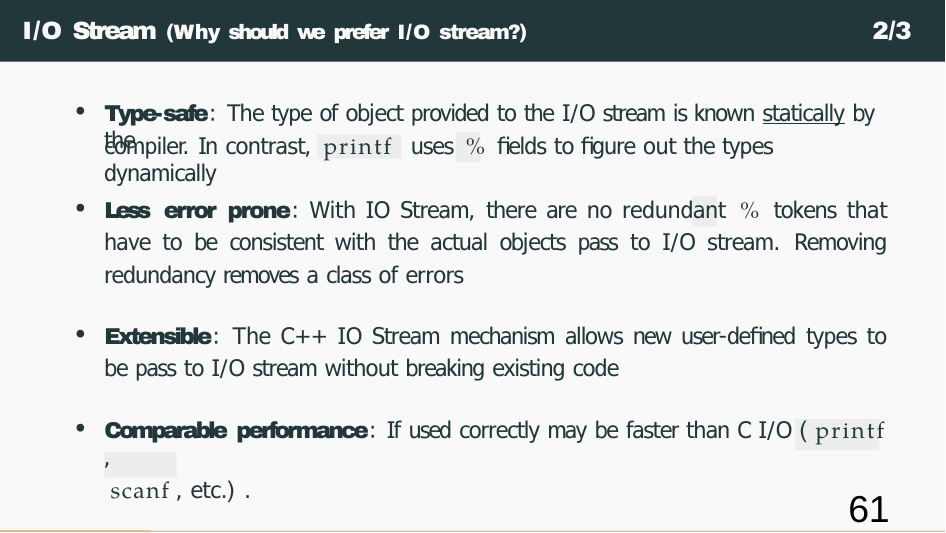

# I/O Stream (Why should we prefer I/O stream?)
2/3
Type-safe: The type of object provided to the I/O stream is known statically by the
compiler. In contrast,	uses % fields to figure out the types dynamically

printf
Less error prone: With IO Stream, there are no redundant % tokens that have to be consistent with the actual objects pass to I/O stream. Removing redundancy removes a class of errors
Extensible: The C++ IO Stream mechanism allows new user-defined types to be pass to I/O stream without breaking existing code

Comparable performance: If used correctly may be faster than C I/O ( printf ,
scanf , etc.) .